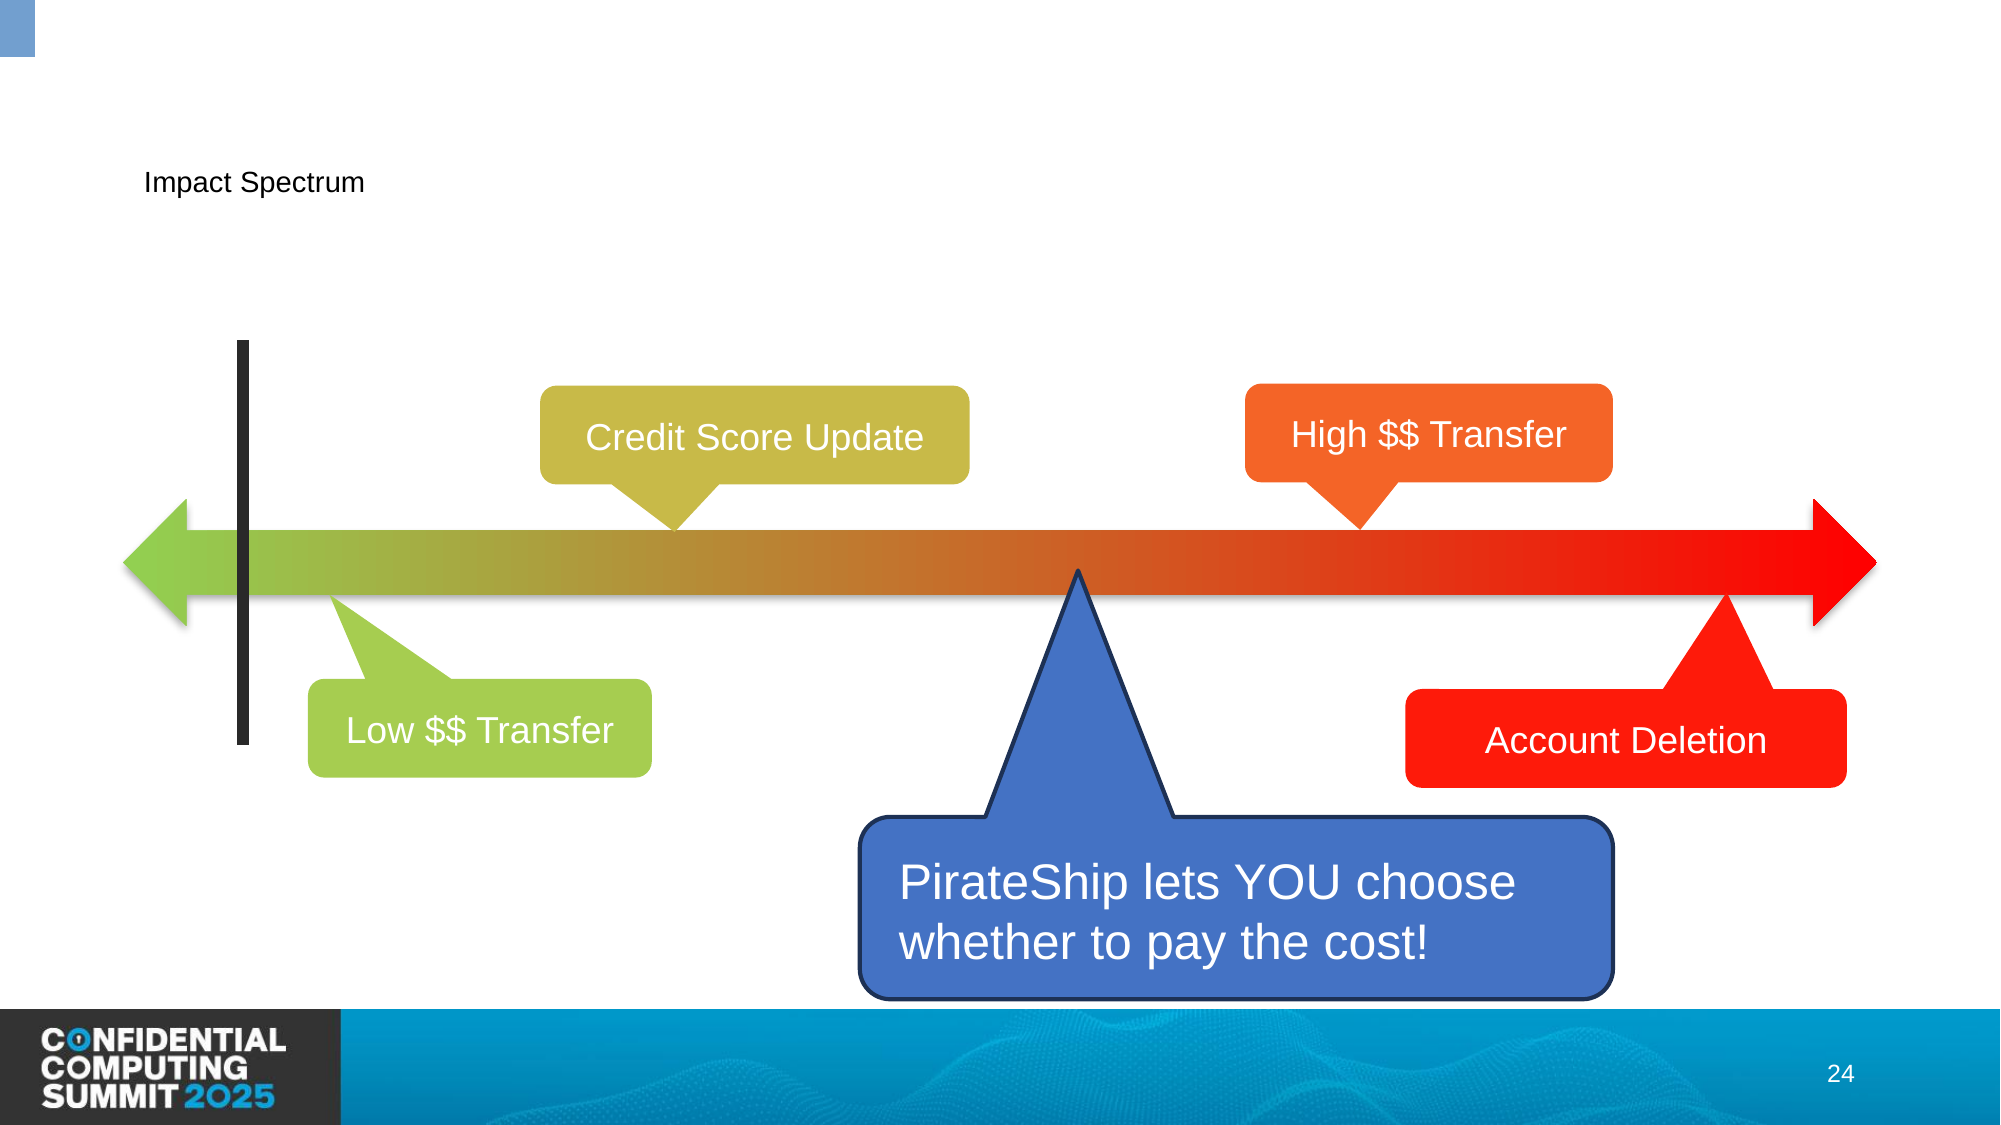

# Impact Spectrum
High $$ Transfer
Credit Score Update

Low $$ Transfer
Account Deletion
PirateShip lets YOU choose whether to pay the cost!
24